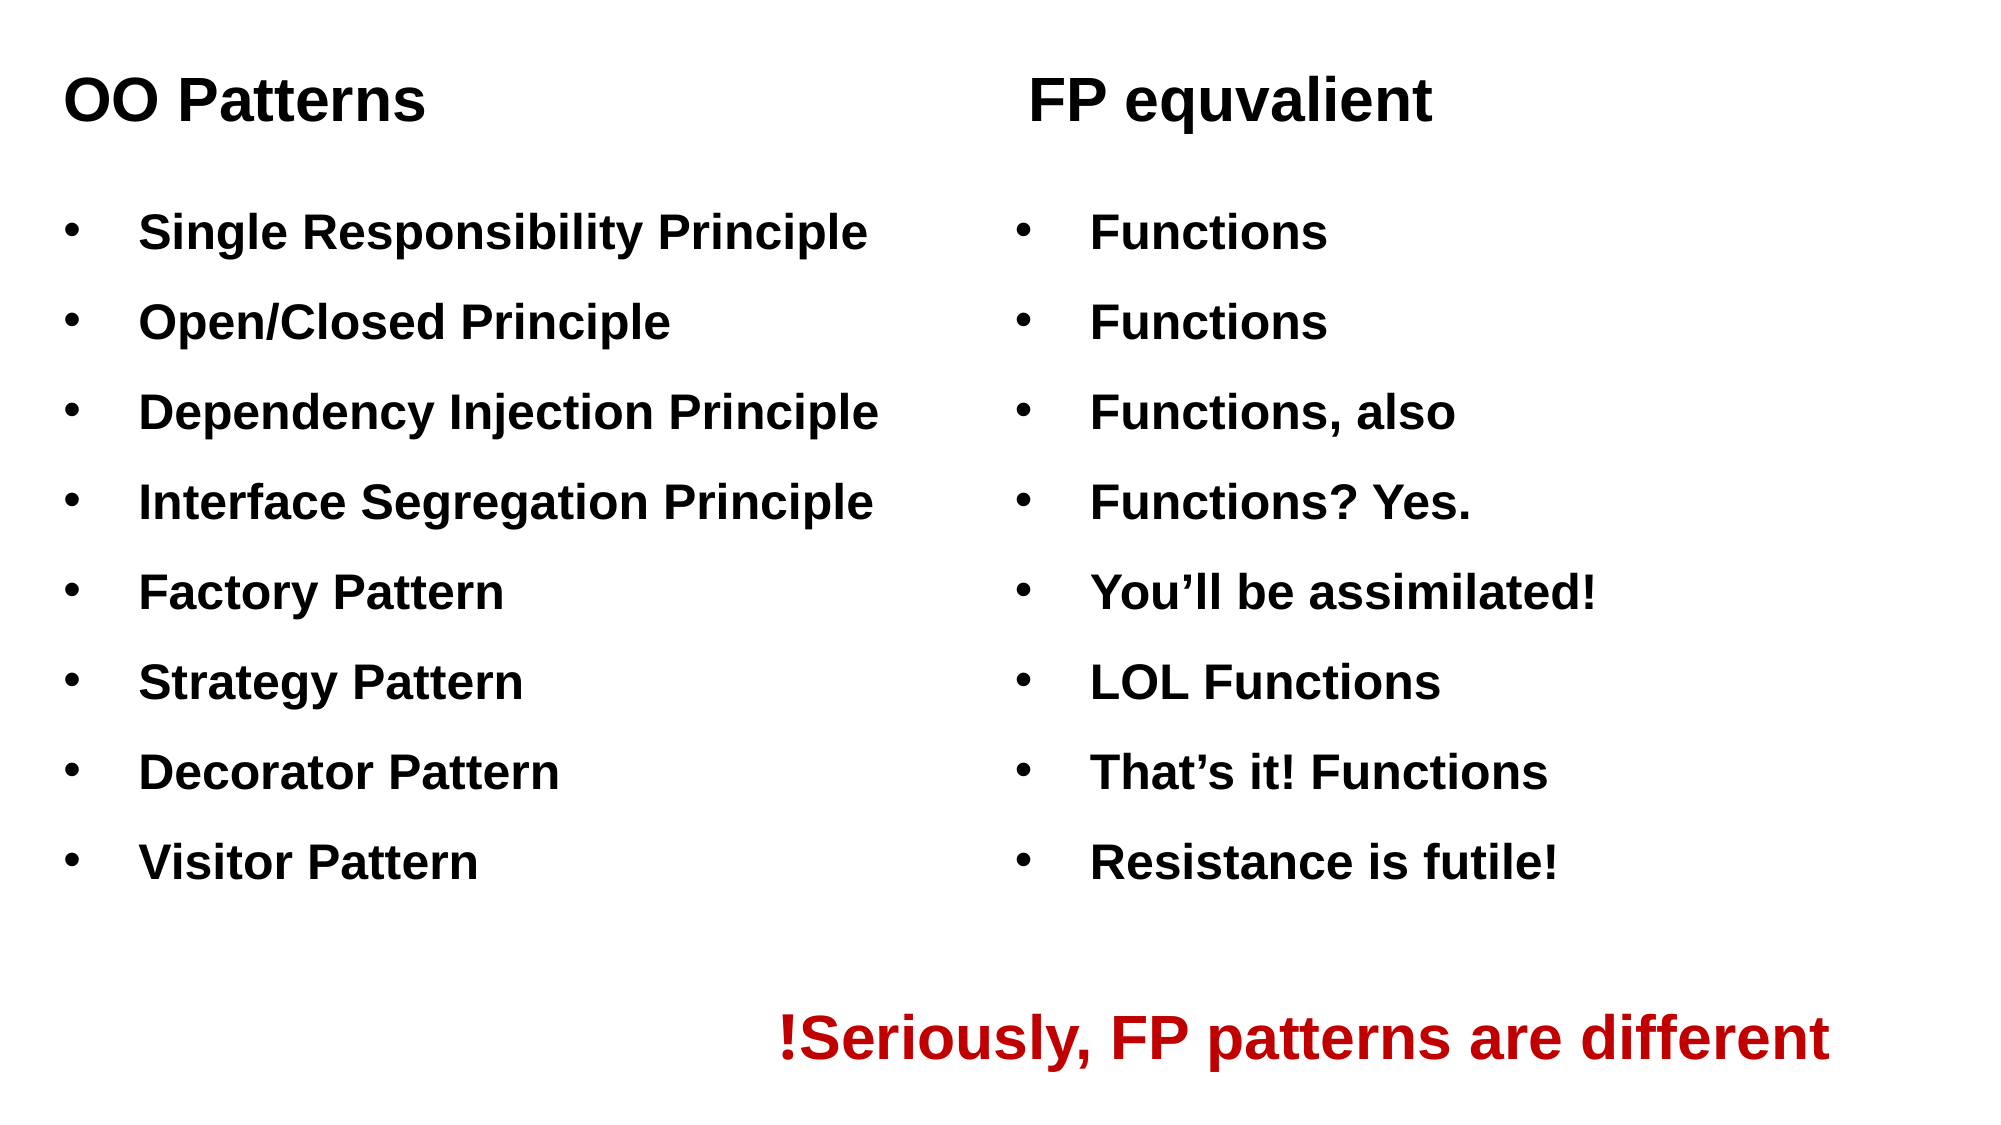

OO Patterns
FP equvalient
Functions
Functions
Functions, also
Functions? Yes.
You’ll be assimilated!
LOL Functions
That’s it! Functions
Resistance is futile!

Single Responsibility Principle
Open/Closed Principle
Dependency Injection Principle
Interface Segregation Principle
Factory Pattern
Strategy Pattern
Decorator Pattern
Visitor Pattern

Seriously, FP patterns are different!